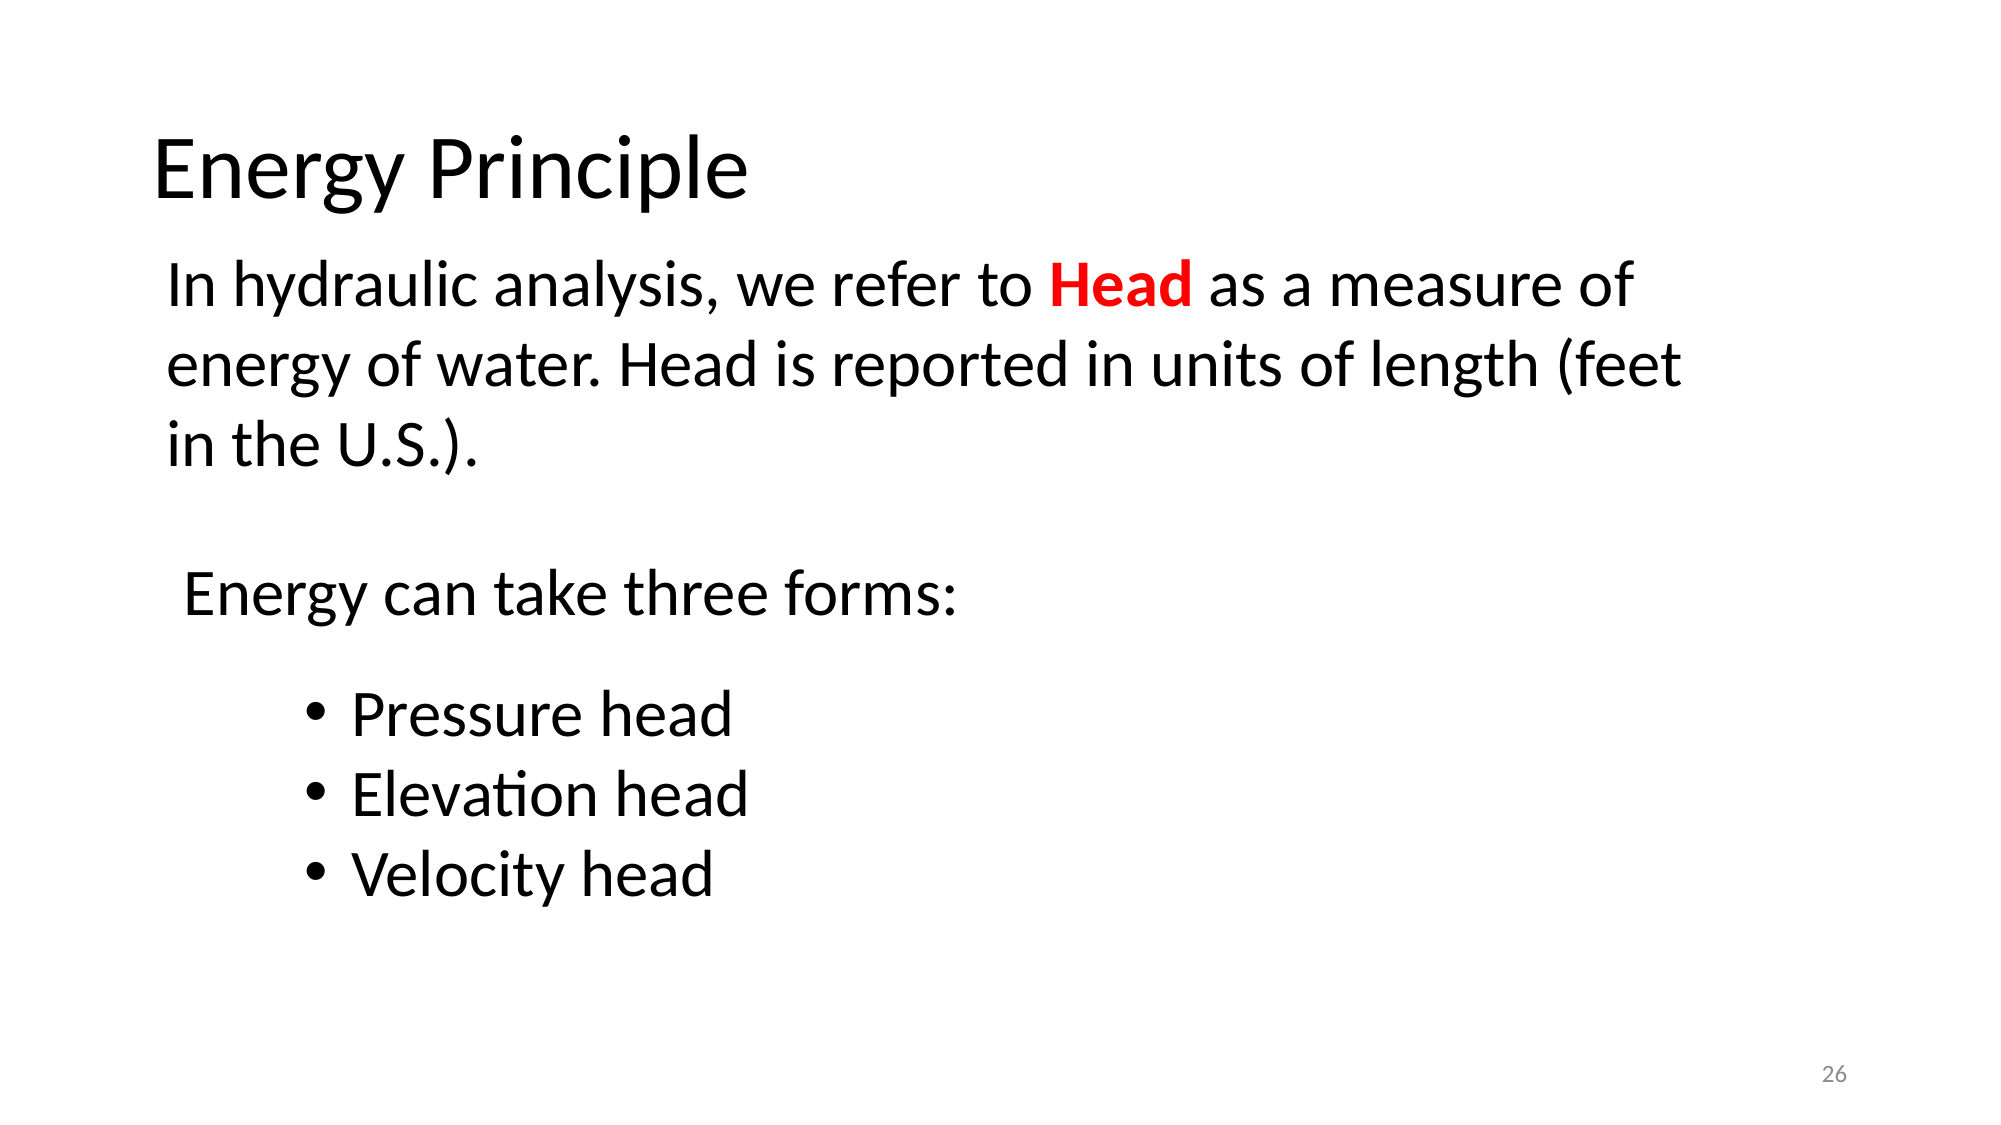

# Energy Principle
In hydraulic analysis, we refer to Head as a measure of energy of water. Head is reported in units of length (feet in the U.S.).
Energy can take three forms:
Pressure head
Elevation head
Velocity head
26